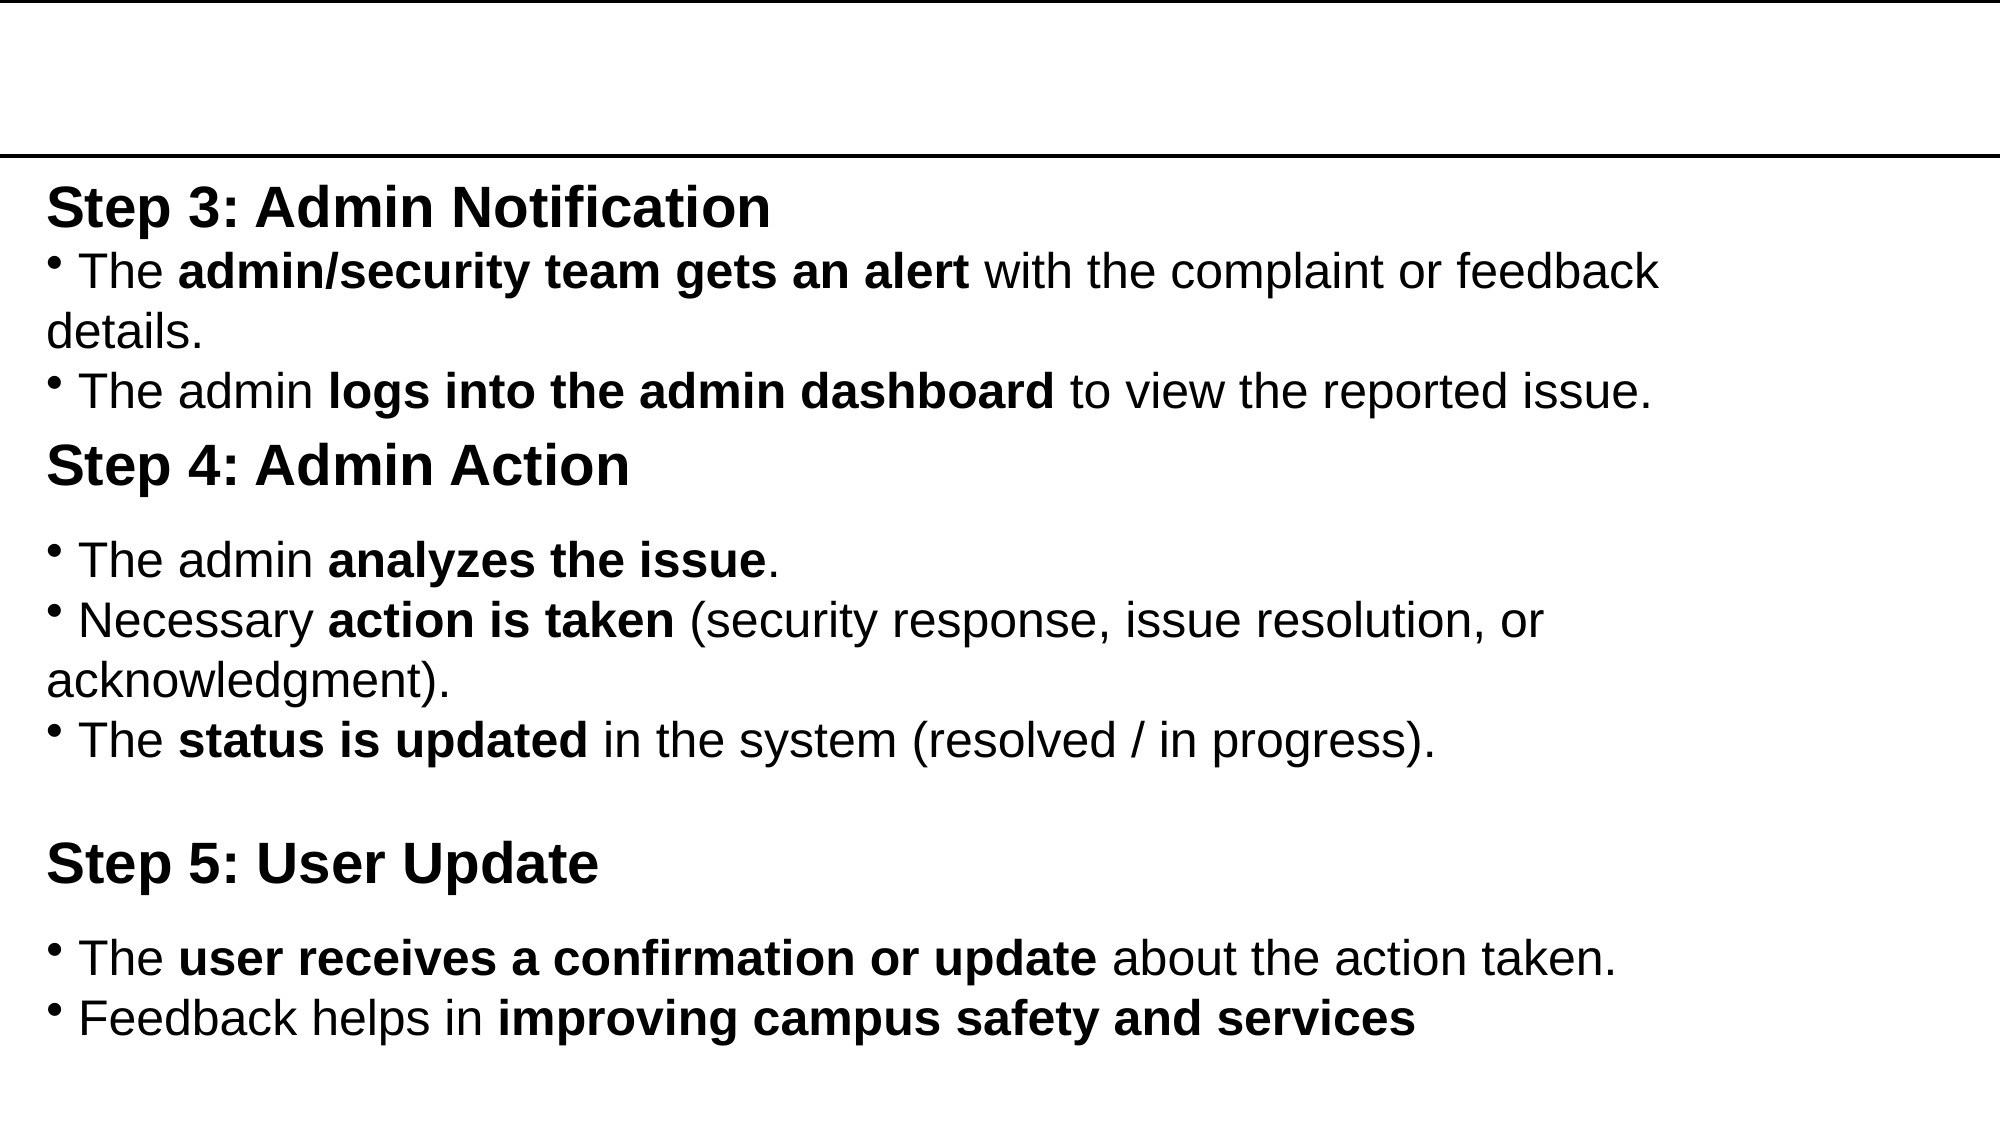

Step 3: Admin Notification
 The admin/security team gets an alert with the complaint or feedback details.
 The admin logs into the admin dashboard to view the reported issue.

Step 4: Admin Action
 The admin analyzes the issue.
 Necessary action is taken (security response, issue resolution, or acknowledgment).
 The status is updated in the system (resolved / in progress).

Step 5: User Update
 The user receives a confirmation or update about the action taken.
 Feedback helps in improving campus safety and services